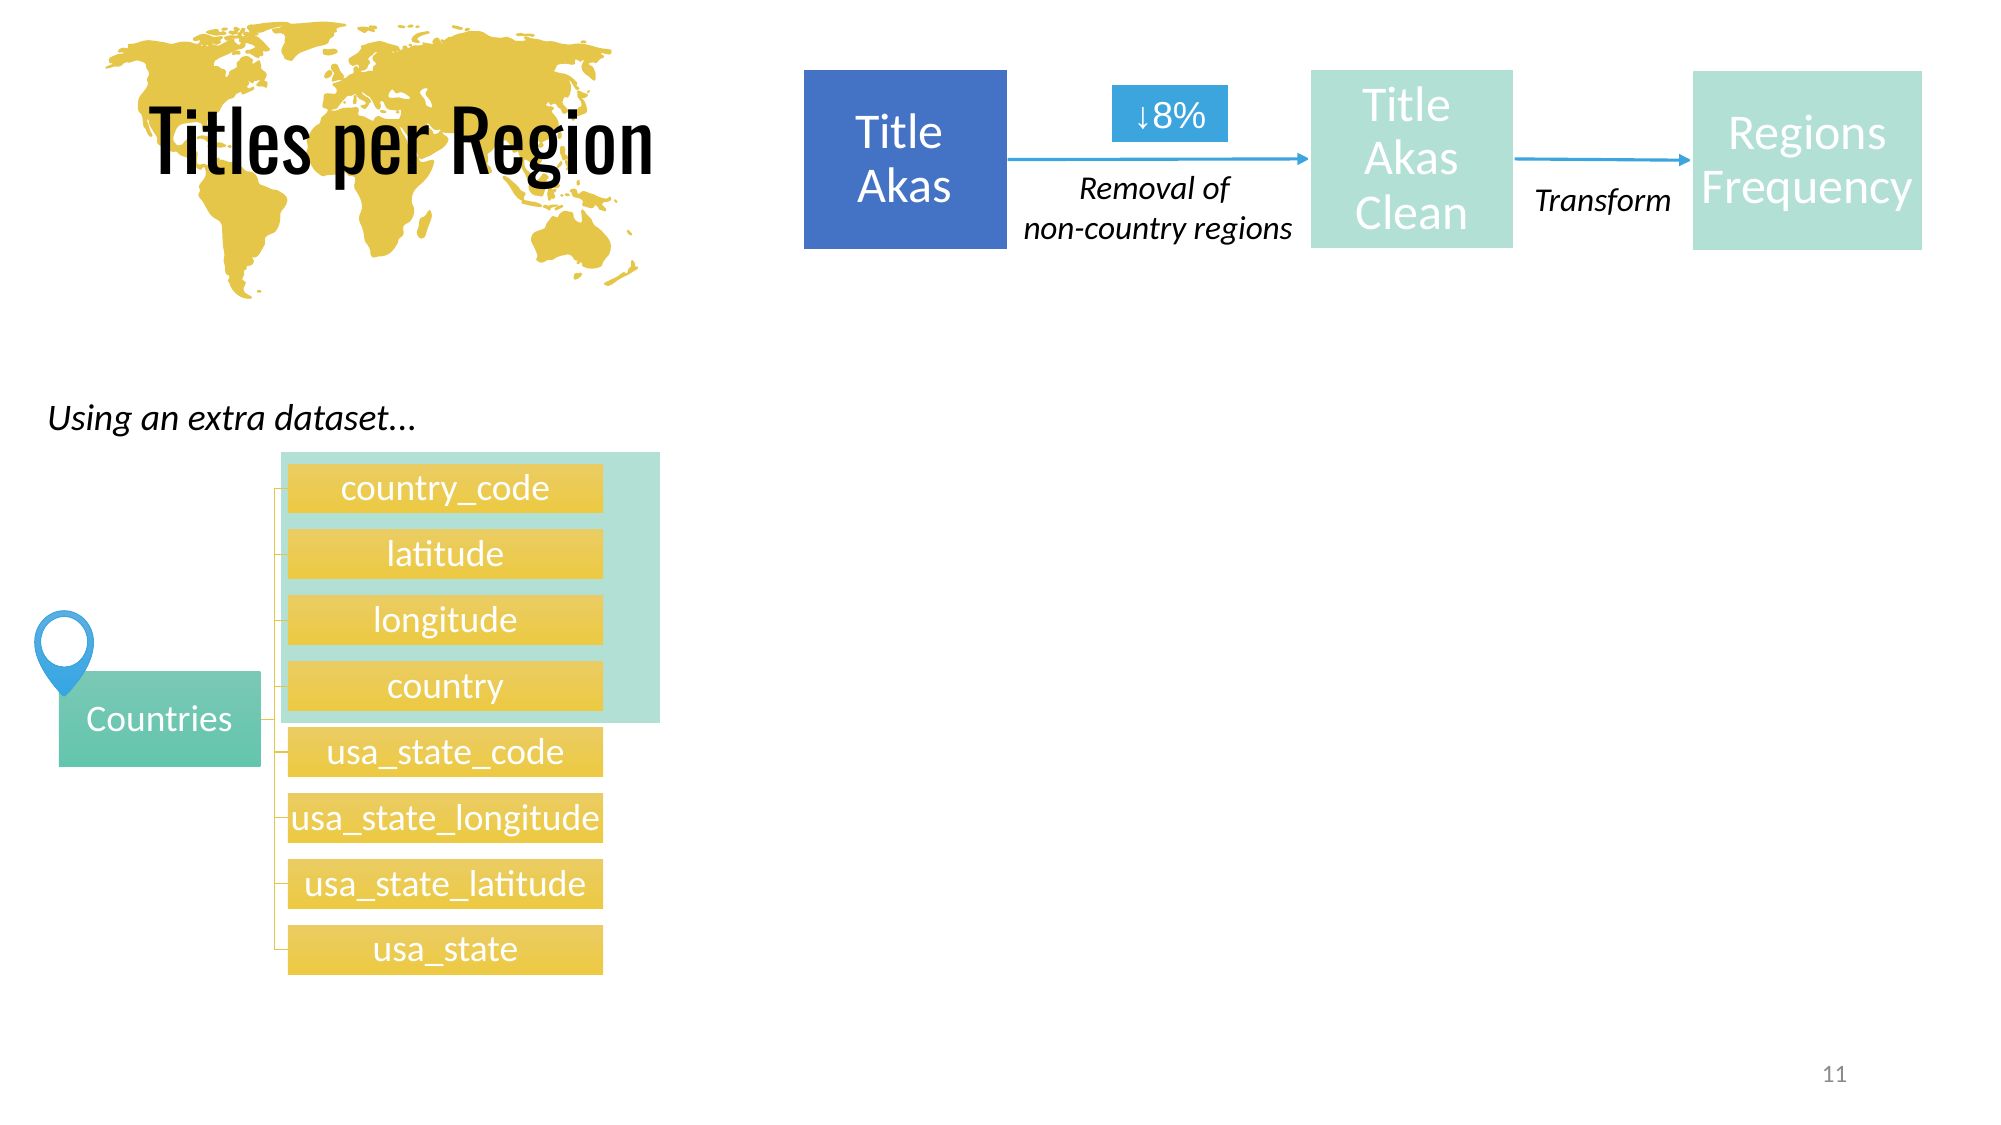

Titles per Region

Title  Akas Clean

Title  Akas

Regions Frequency
↓8%
Removal of
non-country regions
Transform
Using an extra dataset...

Countries
country_code
latitude
longitude
country
usa_state_code
usa_state_longitude
usa_state_latitude
usa_state

11